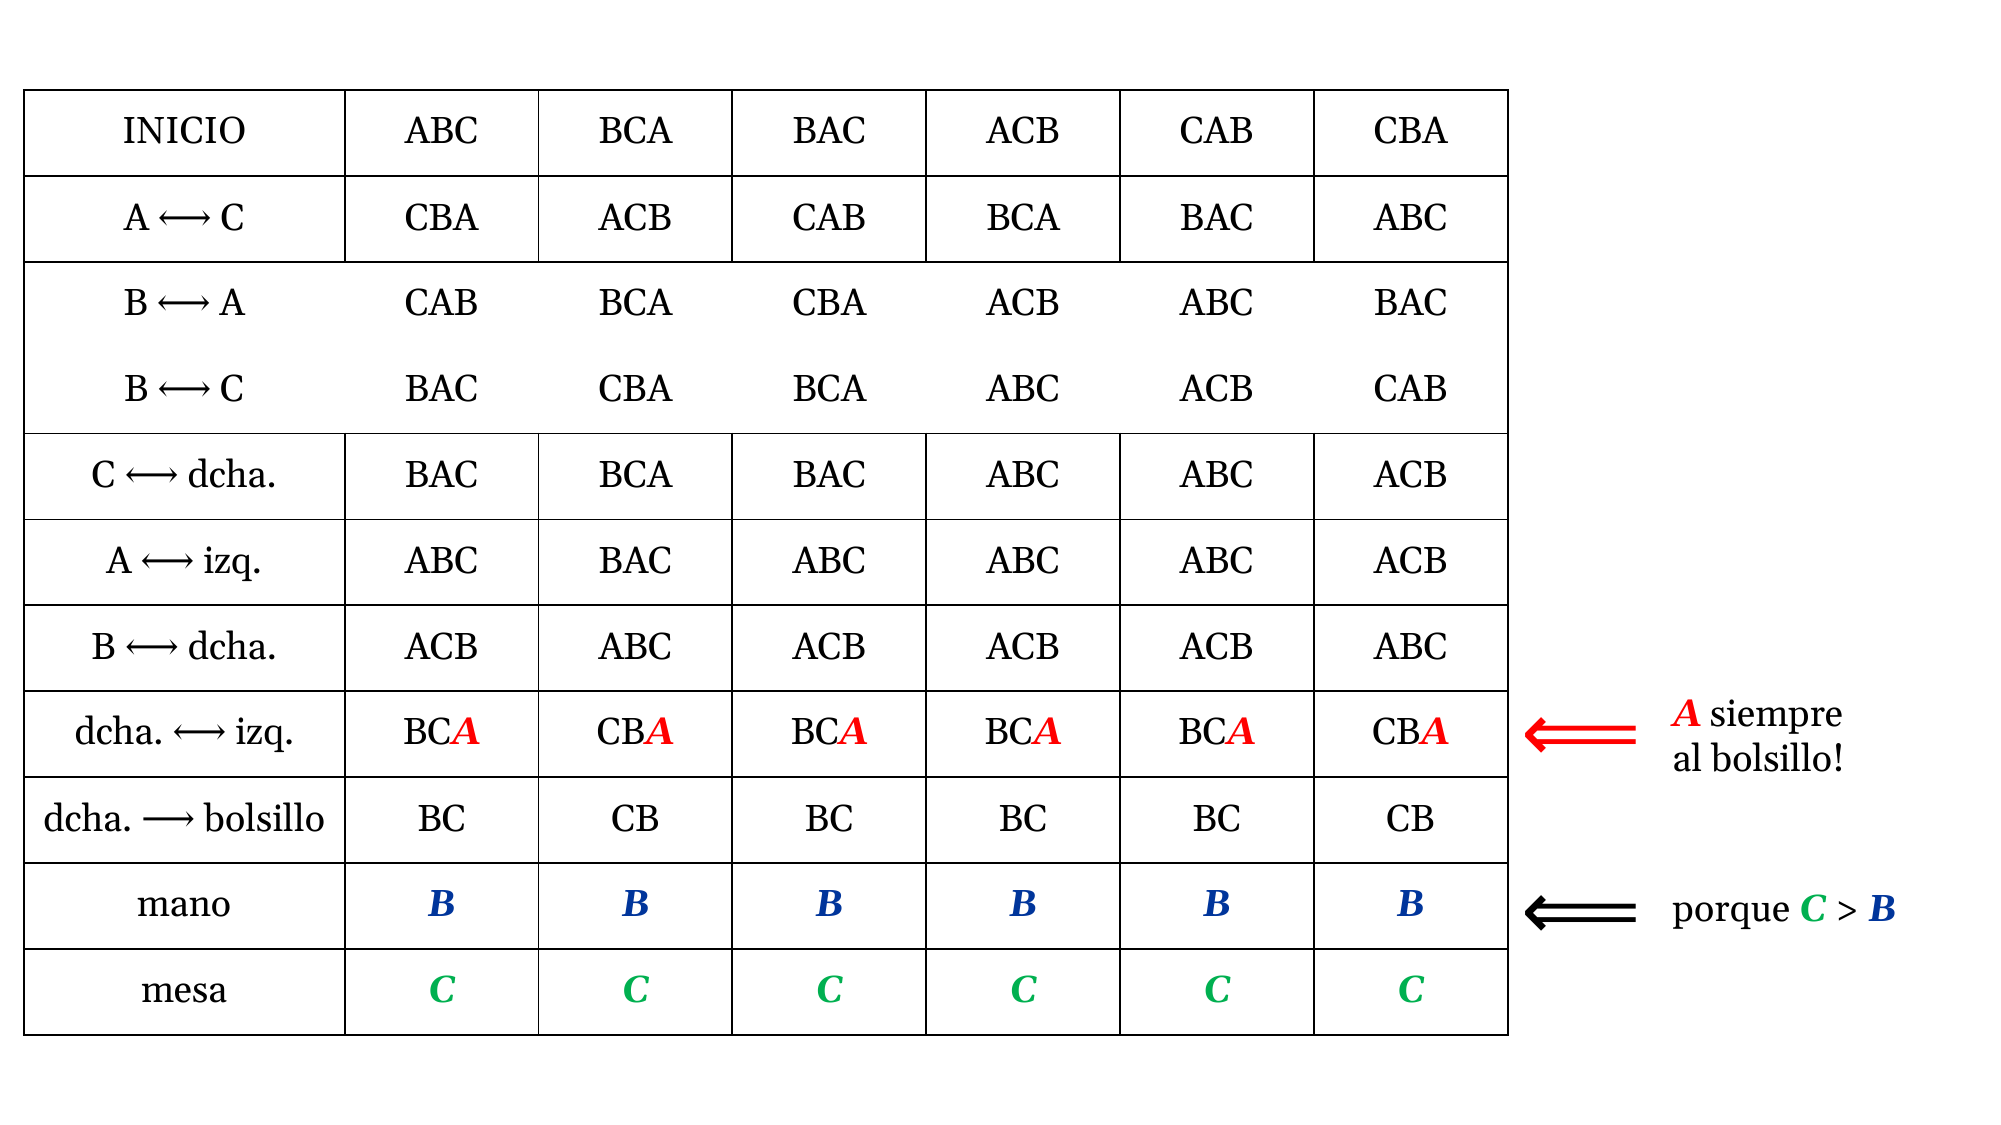

| INICIO | ABC | BCA | BAC | ACB | CAB | CBA |
| --- | --- | --- | --- | --- | --- | --- |
| A ⟷ C | CBA | ACB | CAB | BCA | BAC | ABC |
| B ⟷ A | CAB | BCA | CBA | ACB | ABC | BAC |
| B ⟷ C | BAC | CBA | BCA | ABC | ACB | CAB |
| C ⟷ dcha. | BAC | BCA | BAC | ABC | ABC | ACB |
| A ⟷ izq. | ABC | BAC | ABC | ABC | ABC | ACB |
| B ⟷ dcha. | ACB | ABC | ACB | ACB | ACB | ABC |
| dcha. ⟷ izq. | BCA | CBA | BCA | BCA | BCA | CBA |
| dcha. ⟶ bolsillo | BC | CB | BC | BC | BC | CB |
| mano | B | B | B | B | B | B |
| mesa | C | C | C | C | C | C |
⟸
A siempre al bolsillo!
⟸
porque C > B